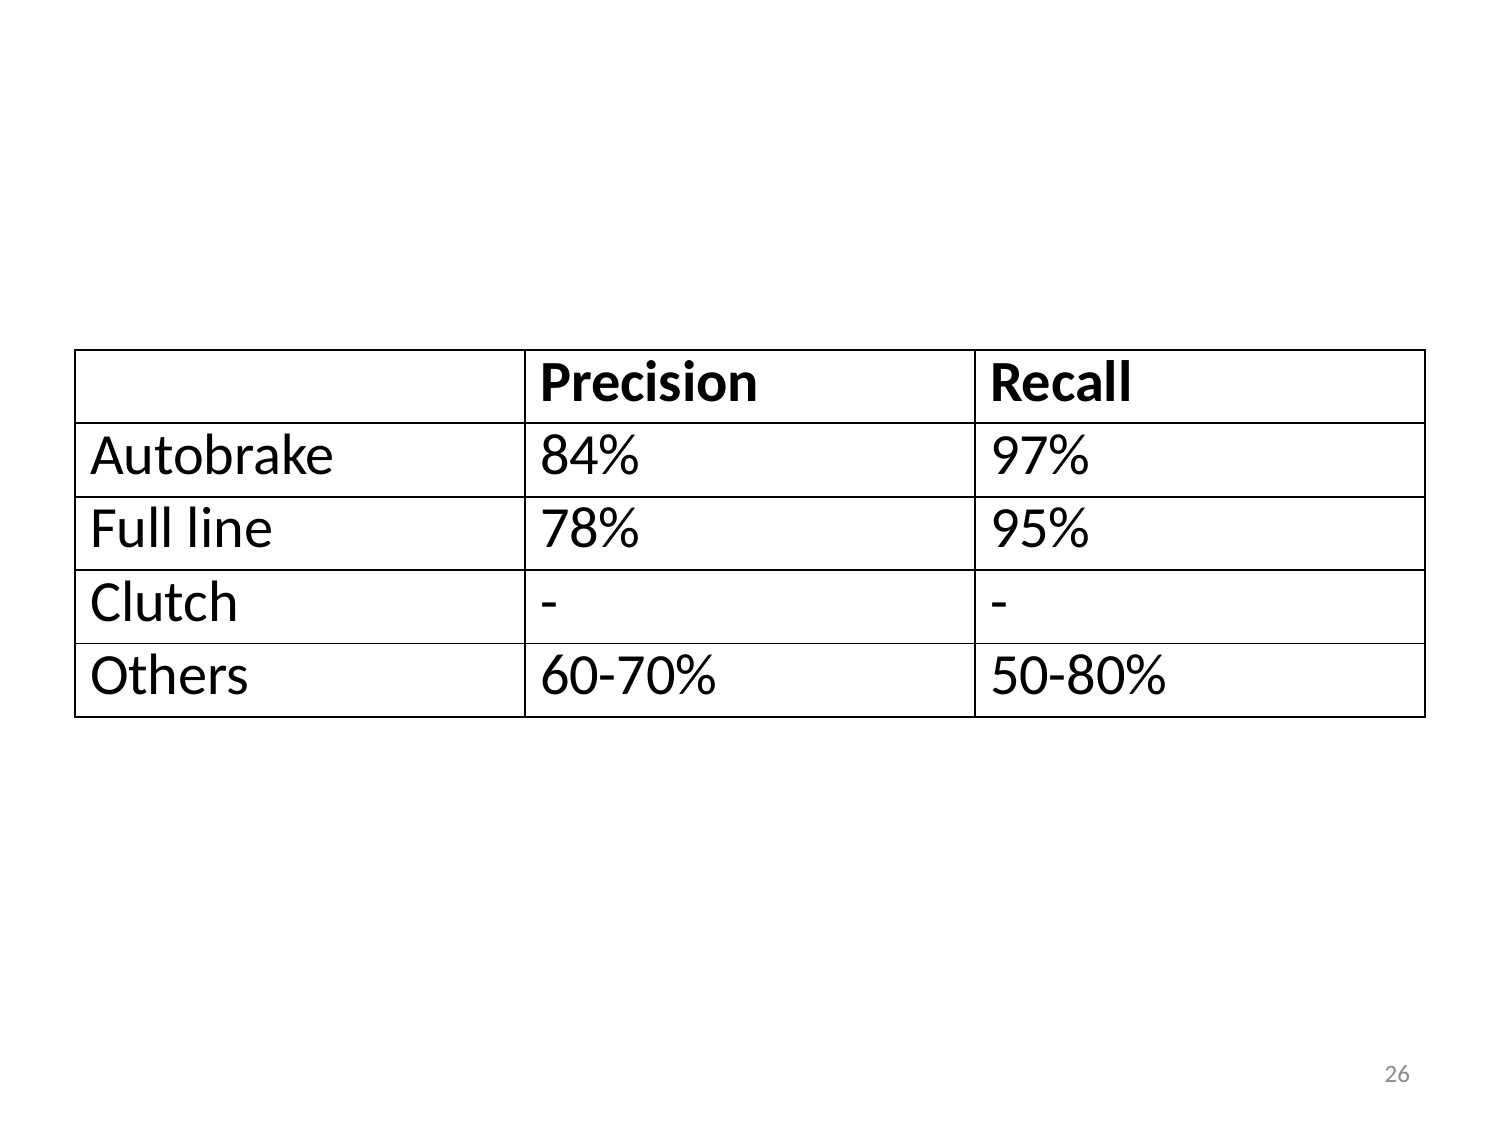

|  | Precision | Recall |
| --- | --- | --- |
| Autobrake | 84% | 97% |
| Full line | 78% | 95% |
| Clutch | - | - |
| Others | 60-70% | 50-80% |
26